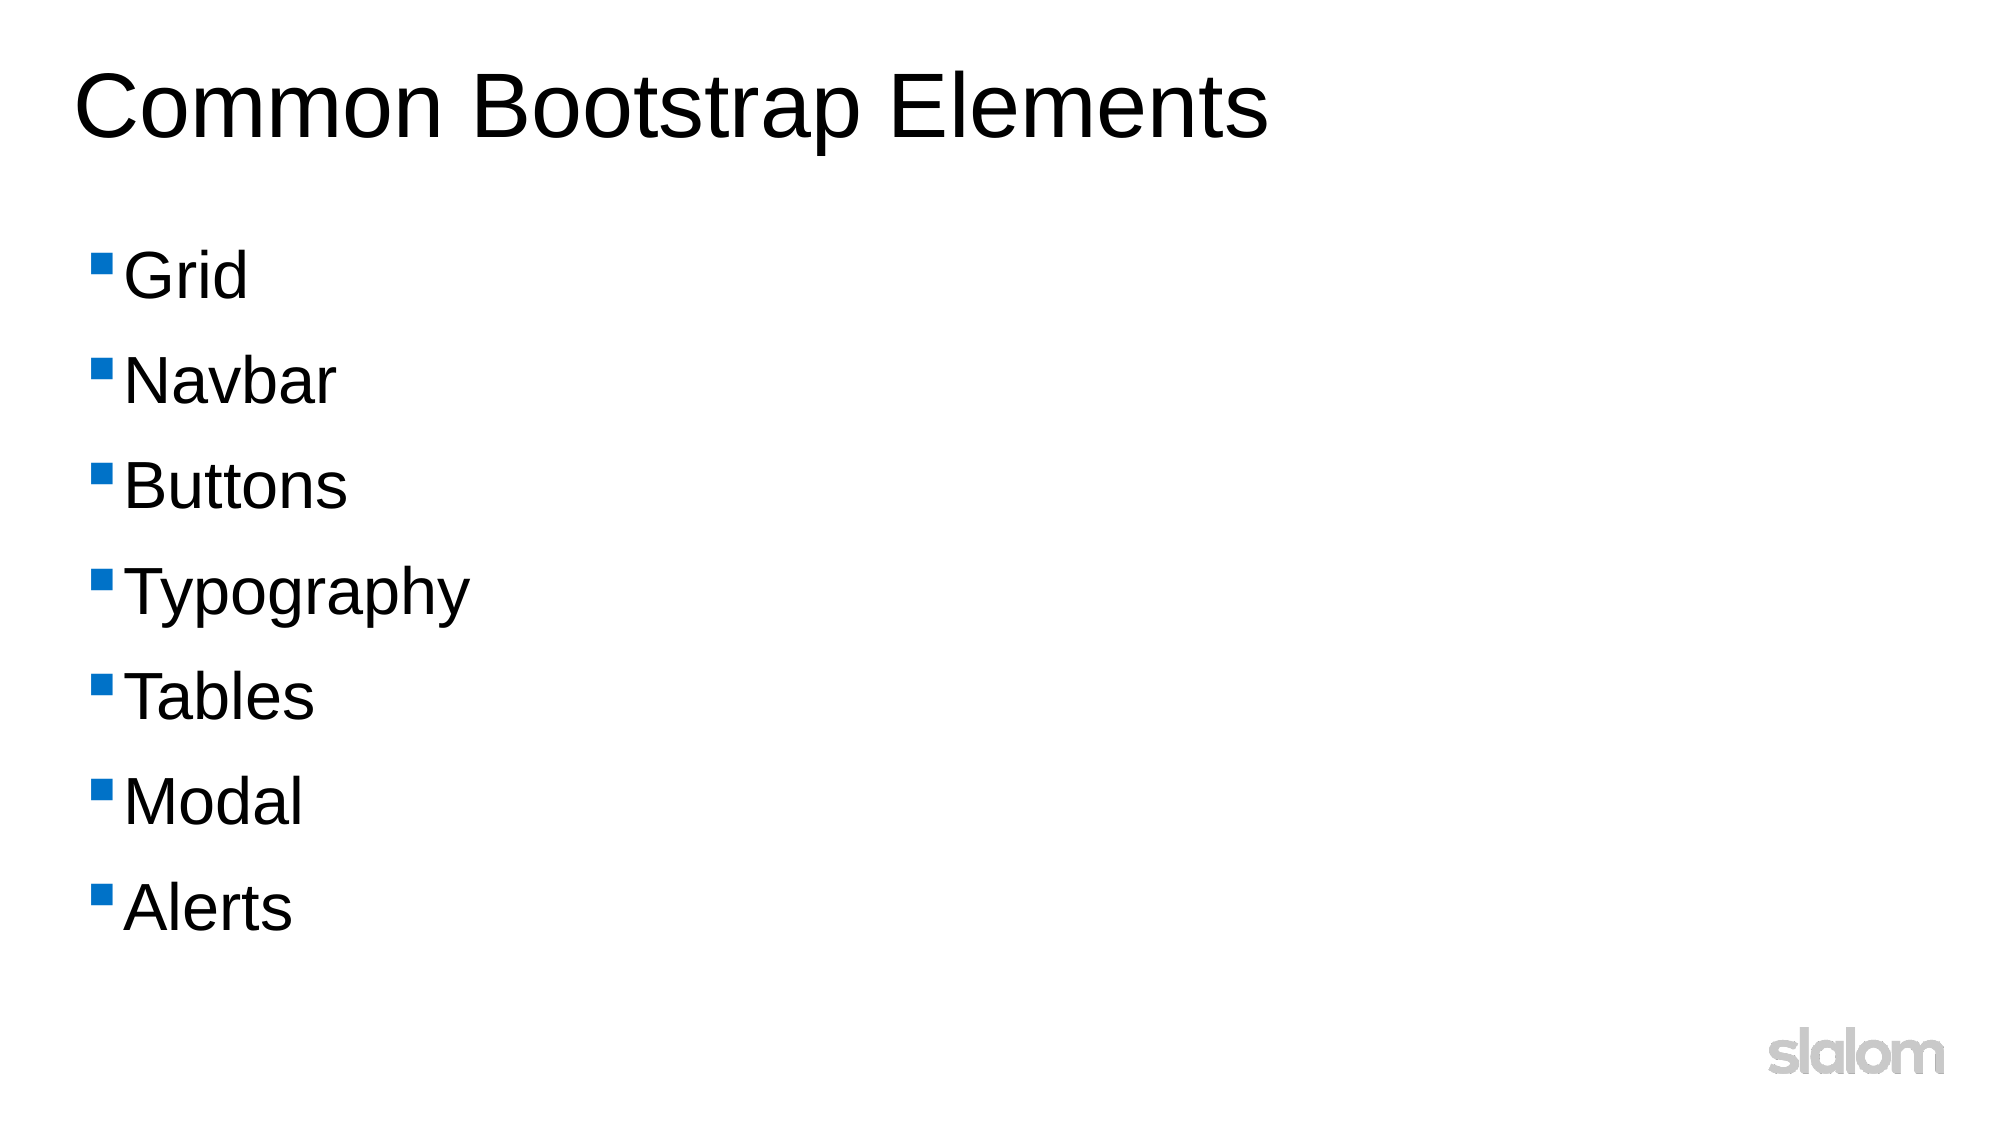

# Common Bootstrap Elements
Grid
Navbar
Buttons
Typography
Tables
Modal
Alerts